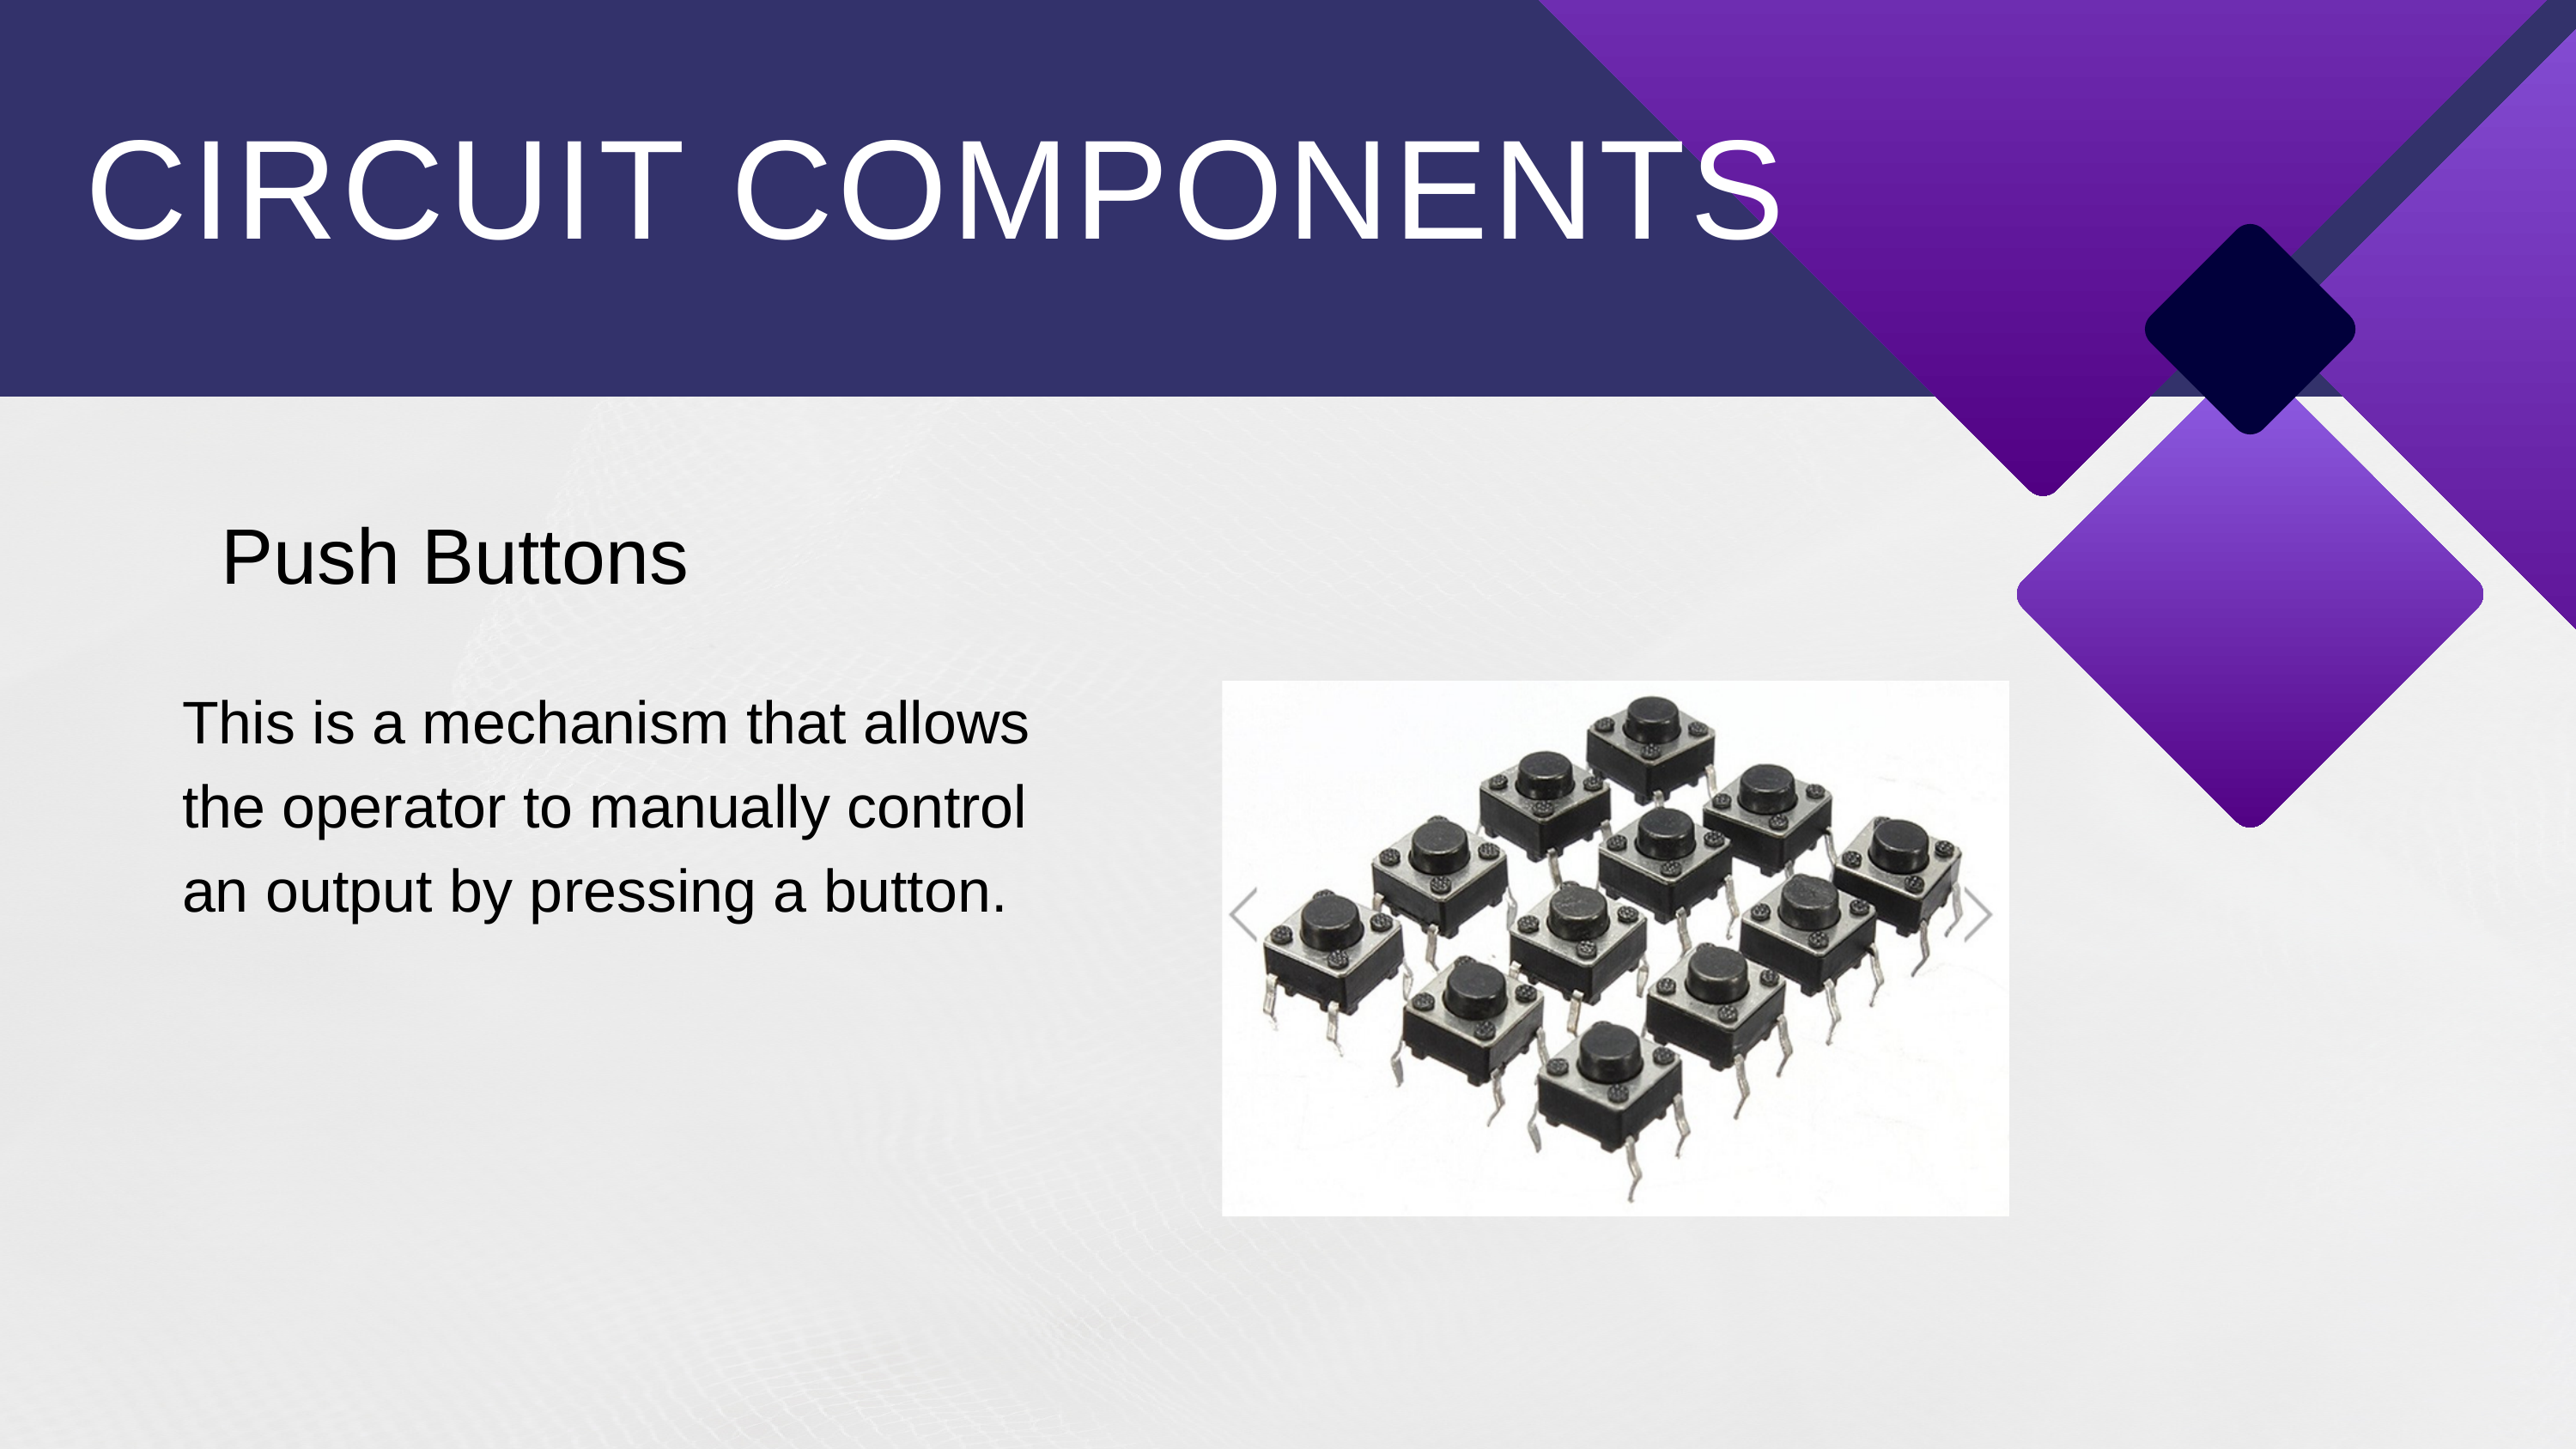

CIRCUIT COMPONENTS

Push Buttons
This is a mechanism that allows the operator to manually control an output by pressing a button.